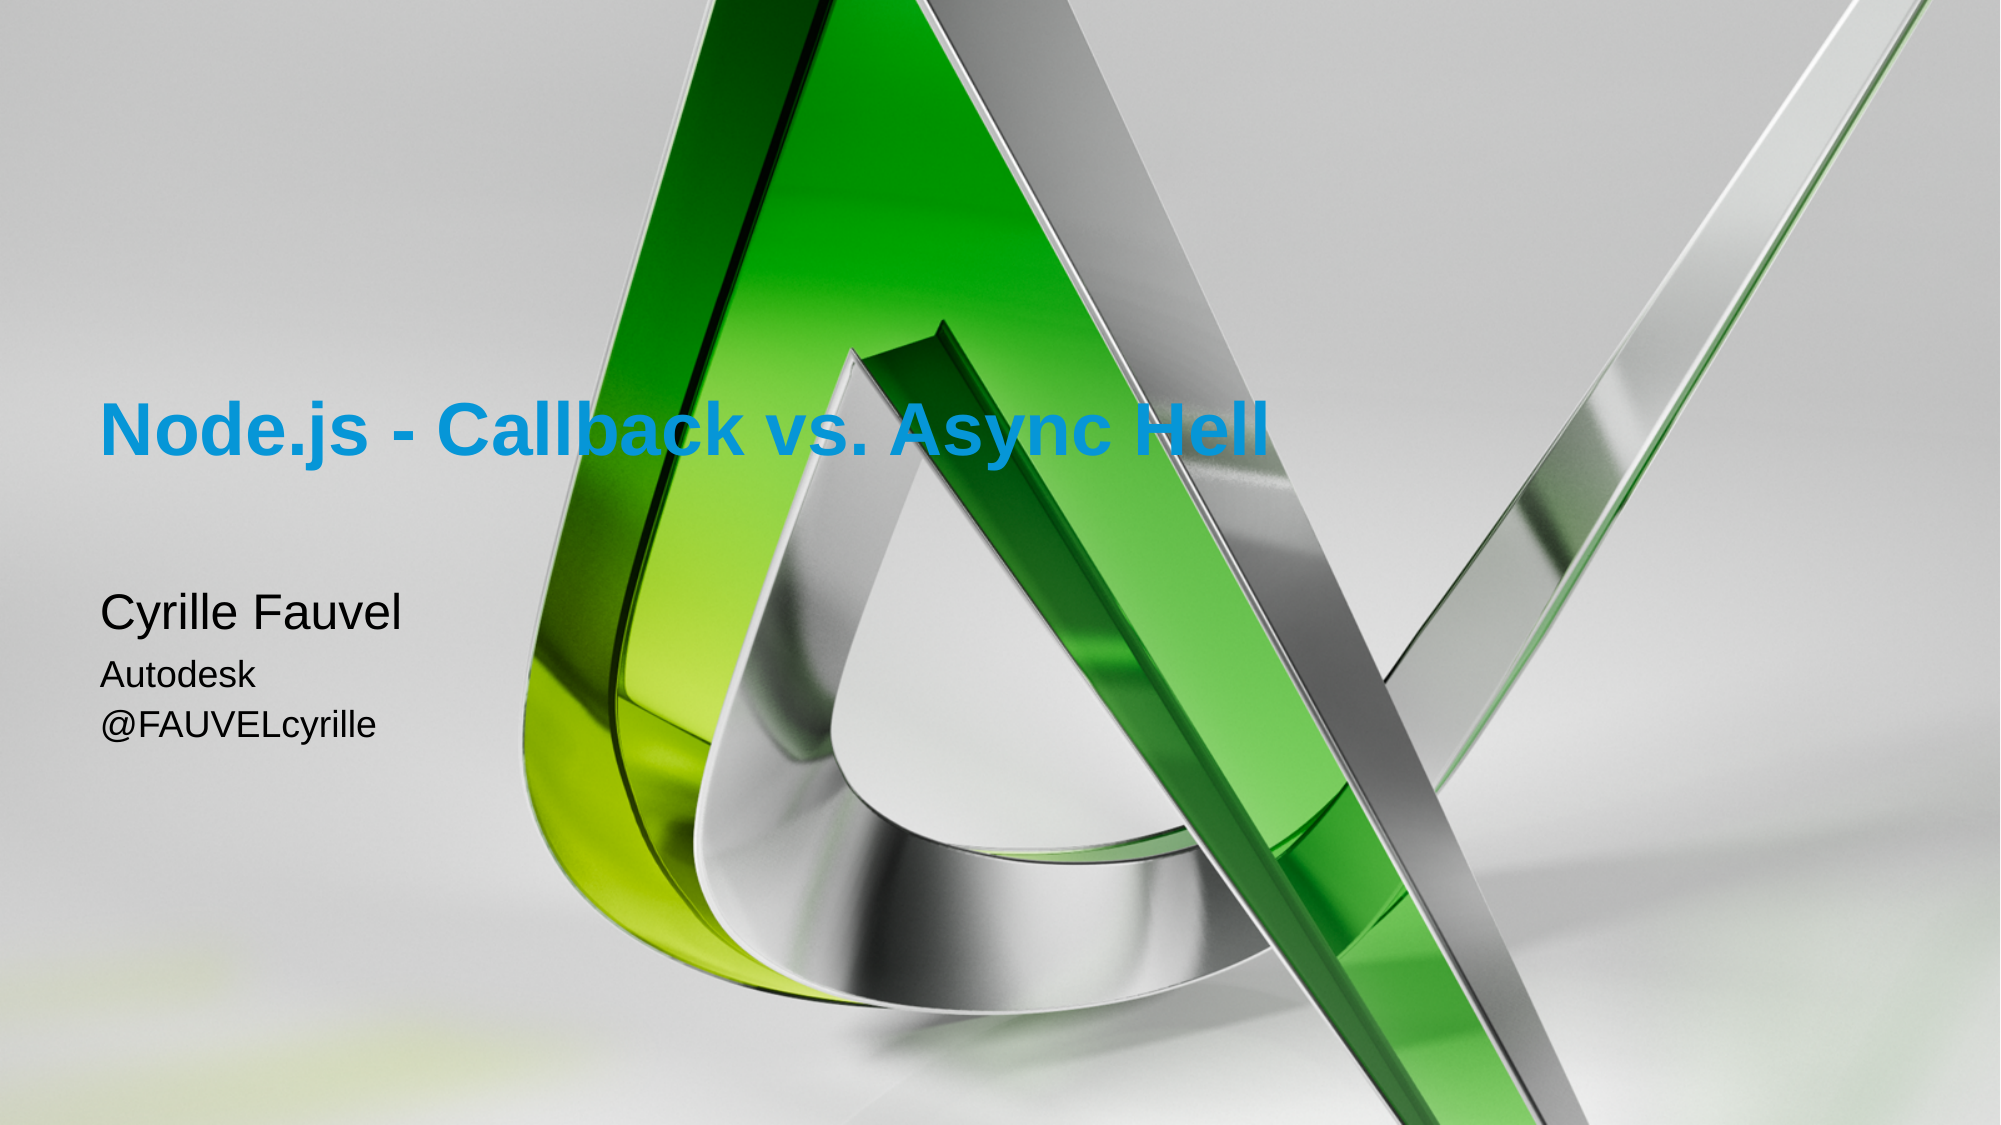

Node.js - Callback vs. Async Hell
Cyrille Fauvel
Autodesk

@FAUVELcyrille